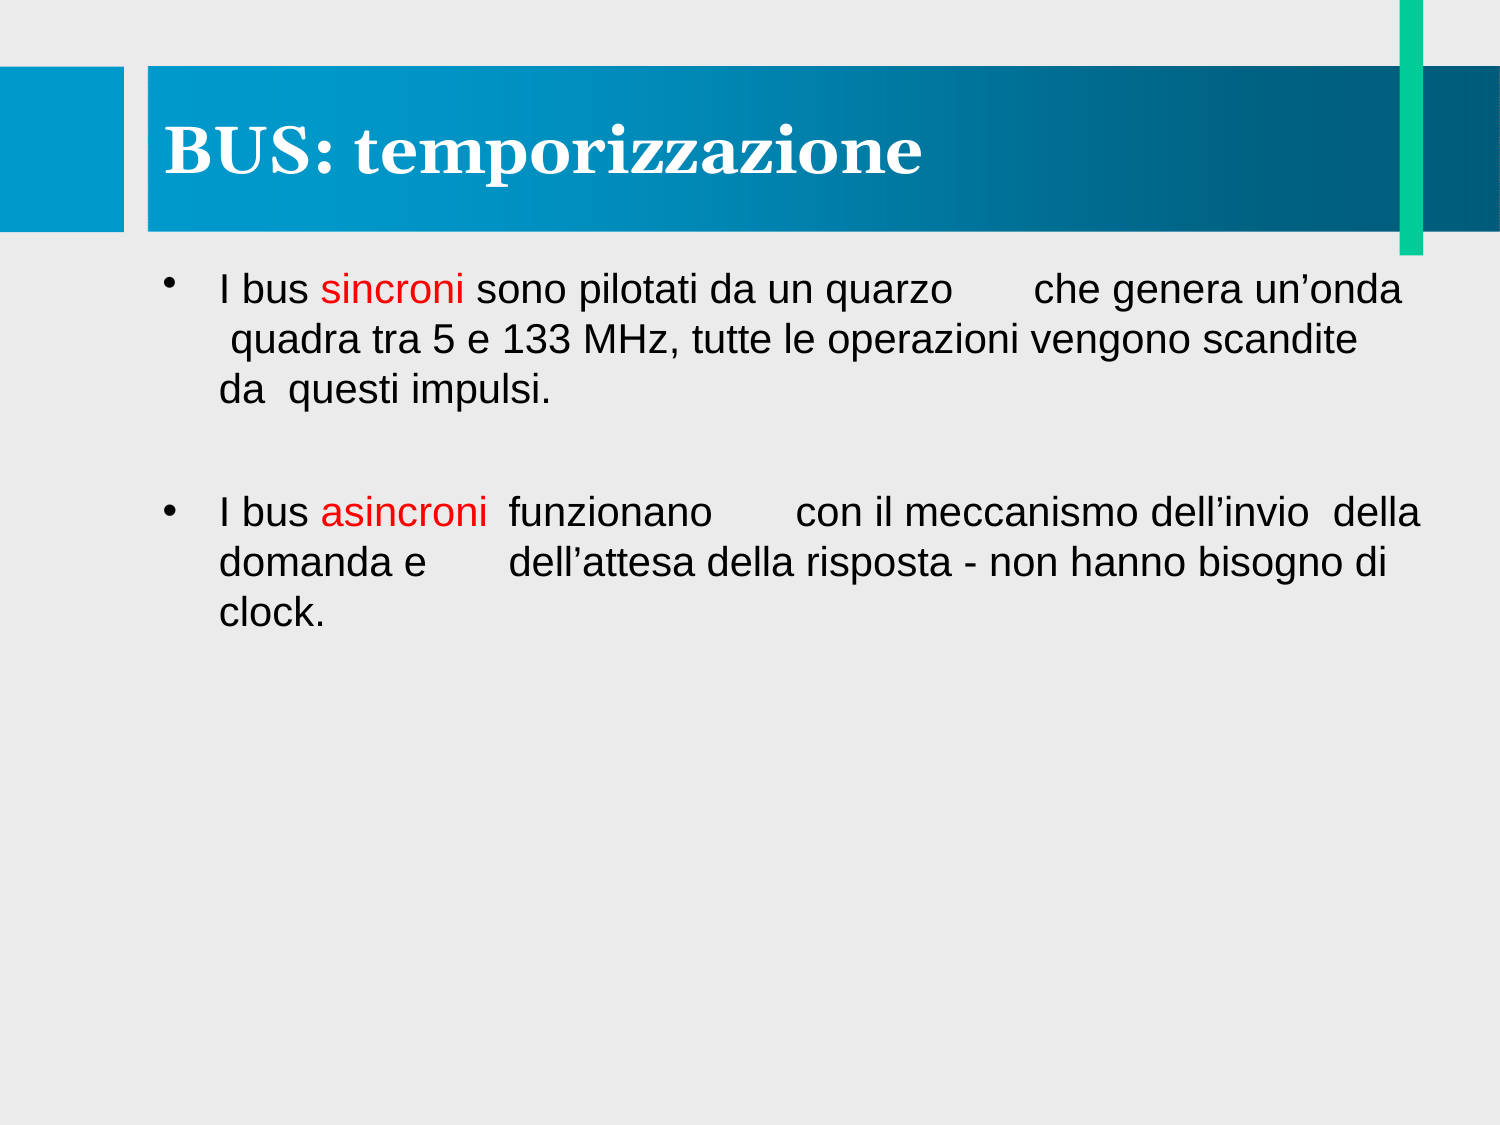

# BUS: temporizzazione
I bus sincroni sono pilotati da un quarzo	che genera un’onda  quadra tra 5 e 133 MHz, tutte le operazioni vengono scandite da  questi impulsi.

I bus asincroni	funzionano	con il meccanismo dell’invio	della  domanda e	dell’attesa della risposta - non hanno bisogno di clock.